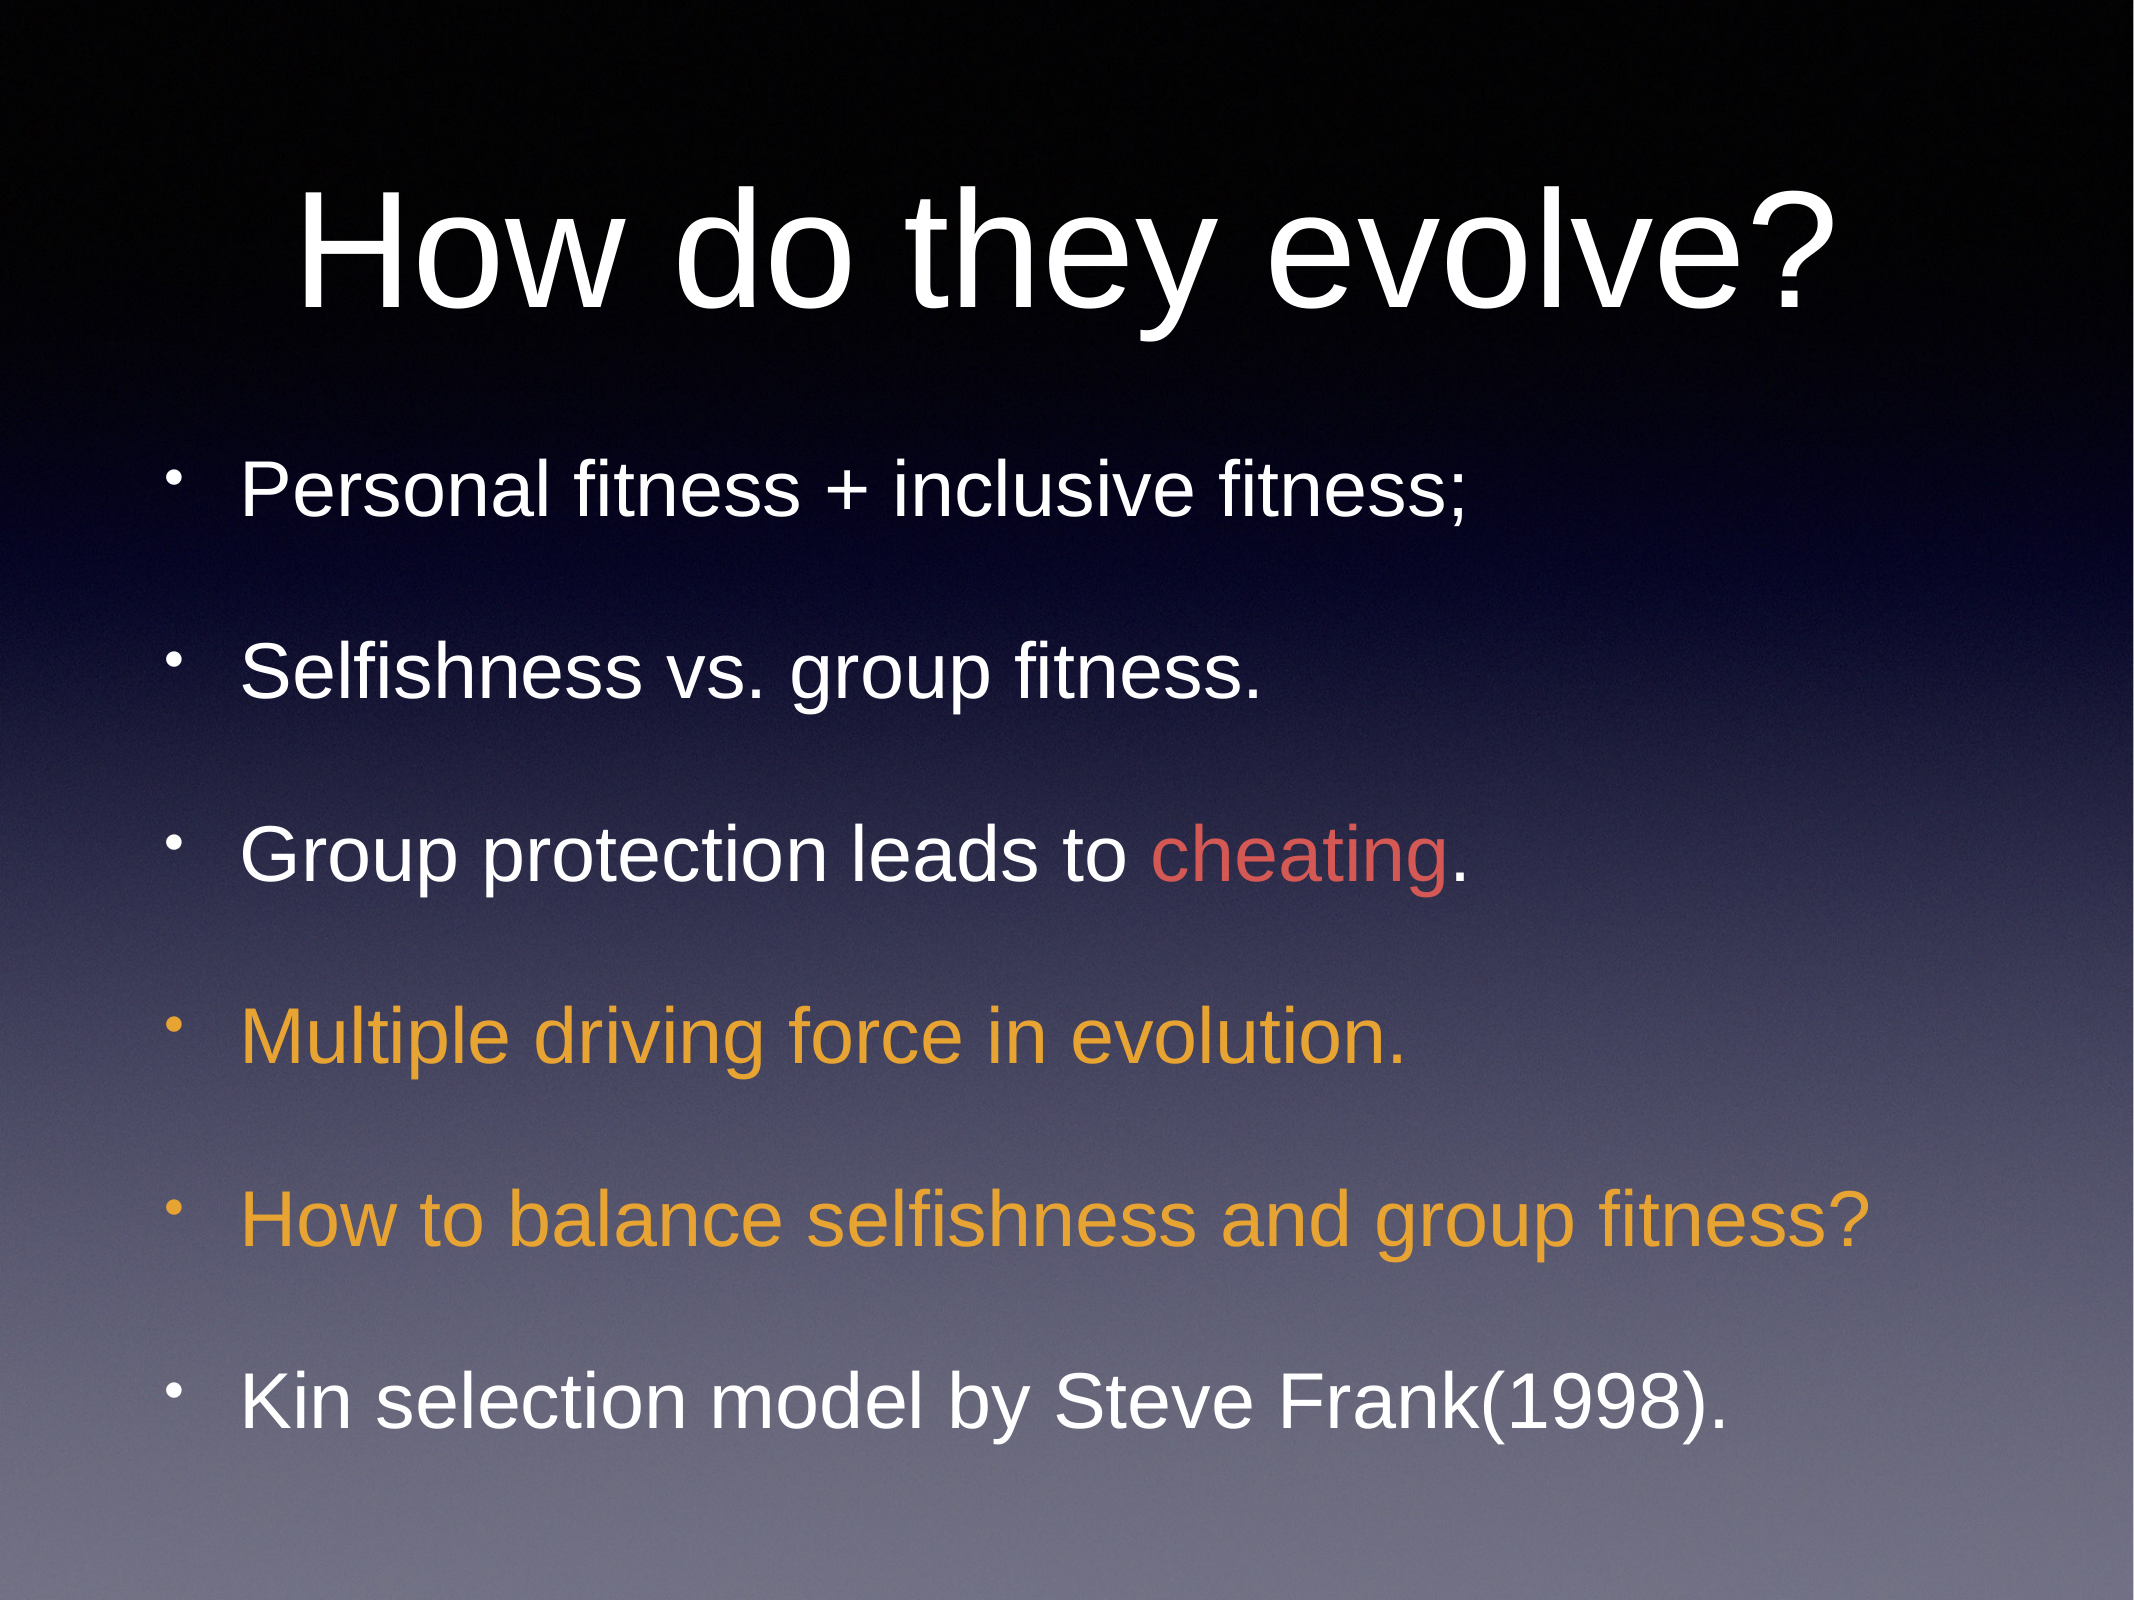

# How do they evolve?
Personal fitness + inclusive fitness;
Selfishness vs. group fitness.
Group protection leads to cheating.
Multiple driving force in evolution.
How to balance selfishness and group fitness?
Kin selection model by Steve Frank(1998).